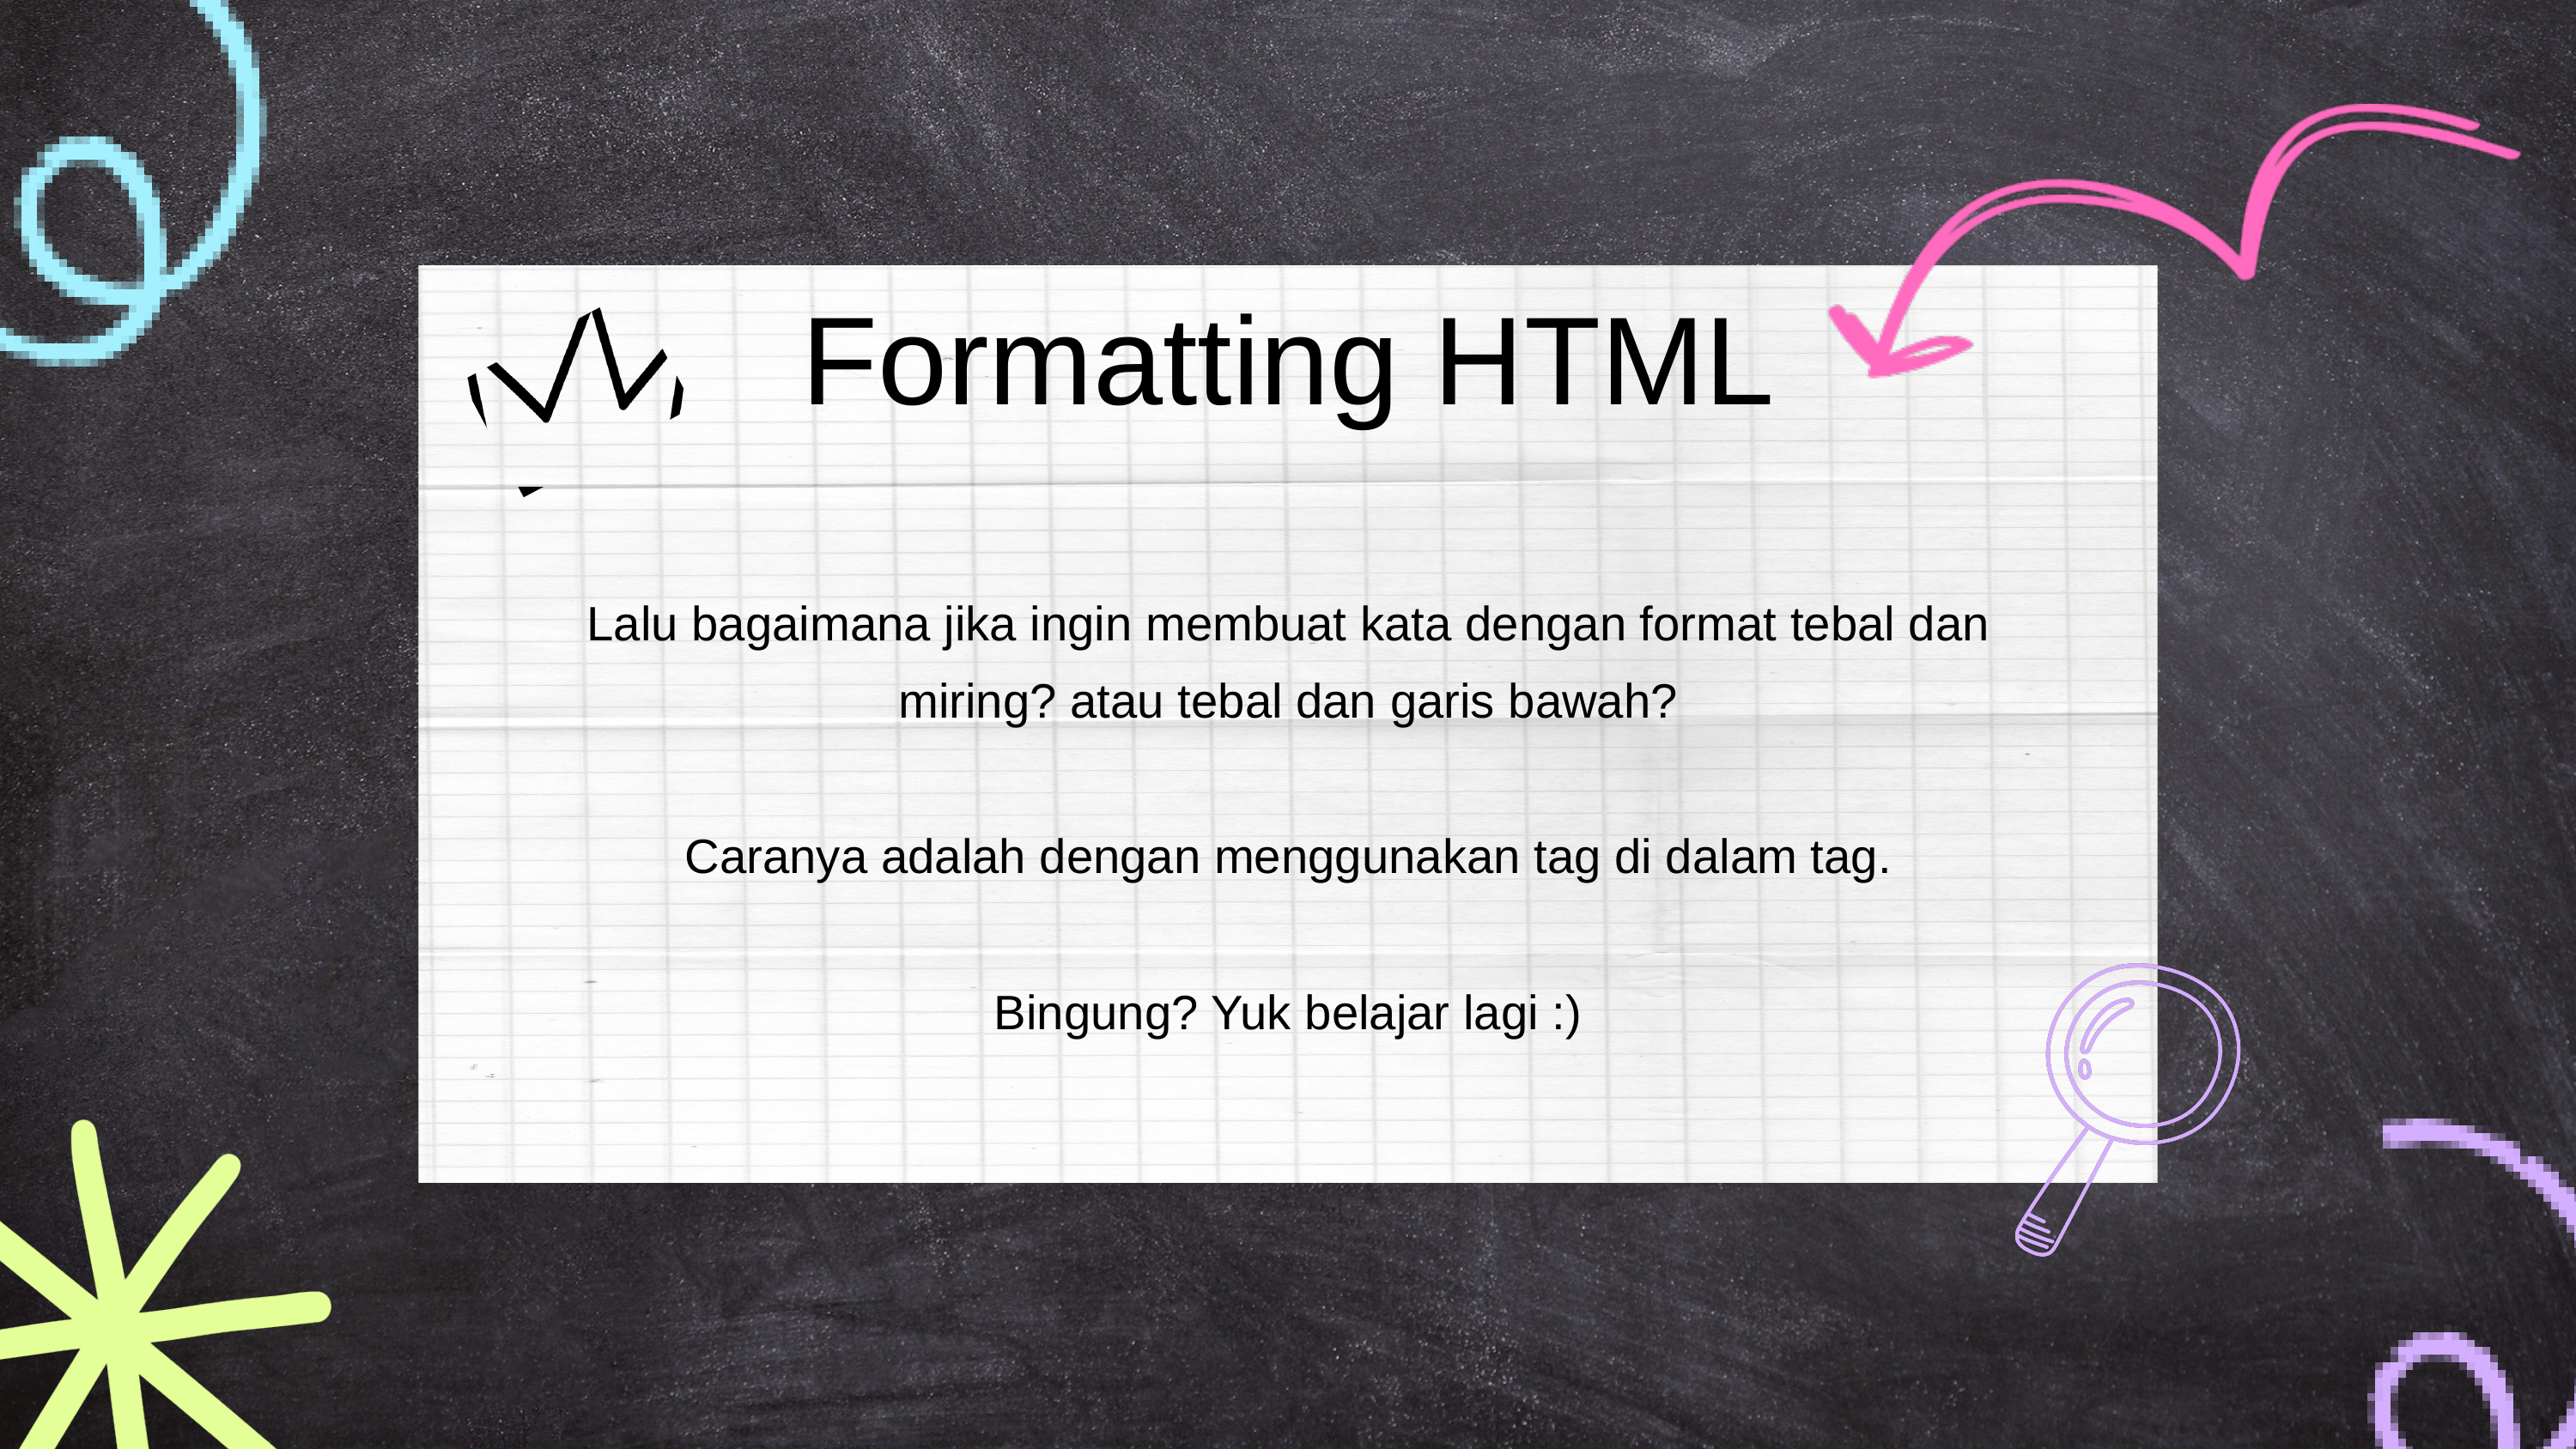

Formatting HTML

Lalu bagaimana jika ingin membuat kata dengan format tebal dan miring? atau tebal dan garis bawah?

Caranya adalah dengan menggunakan tag di dalam tag.

Bingung? Yuk belajar lagi :)